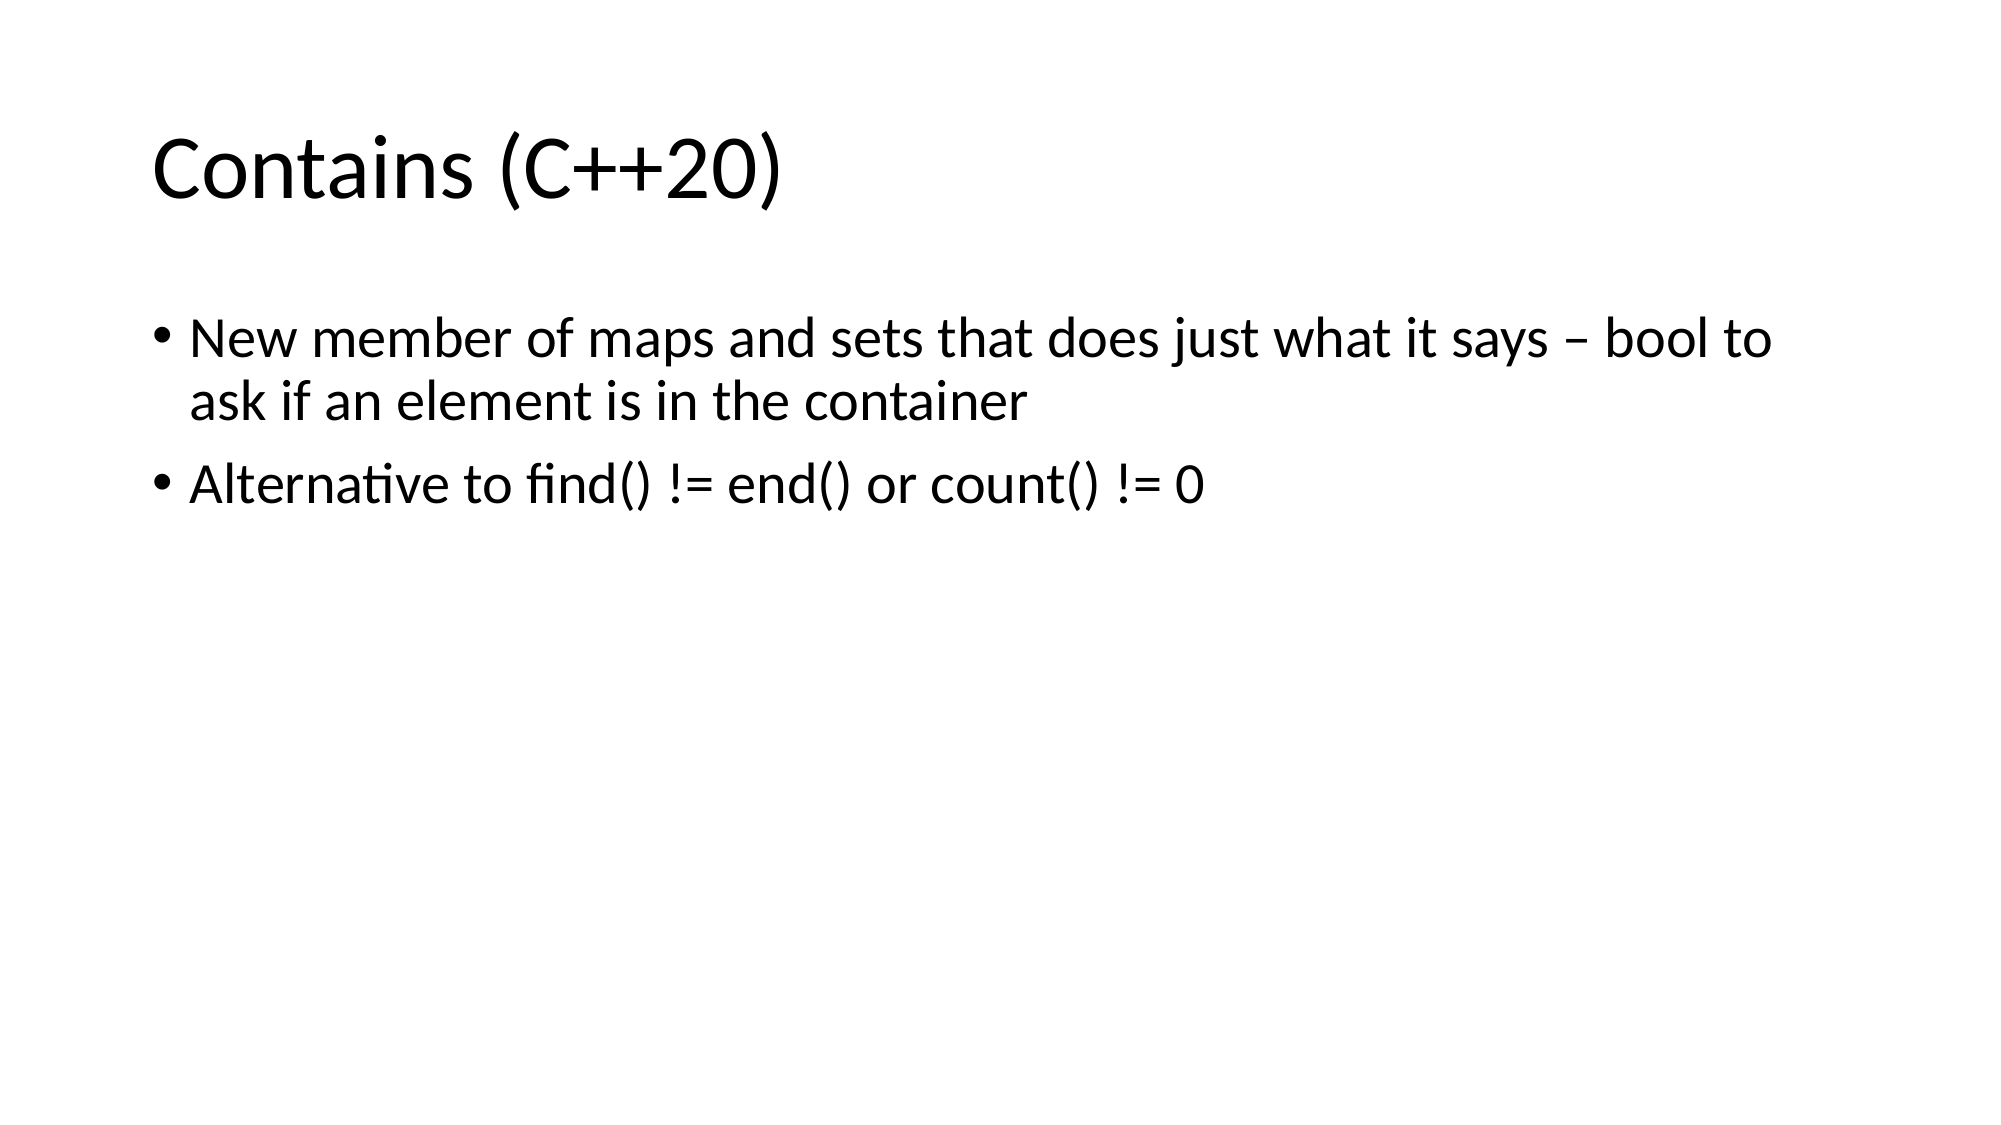

# Contains (C++20)
New member of maps and sets that does just what it says – bool to ask if an element is in the container
Alternative to find() != end() or count() != 0